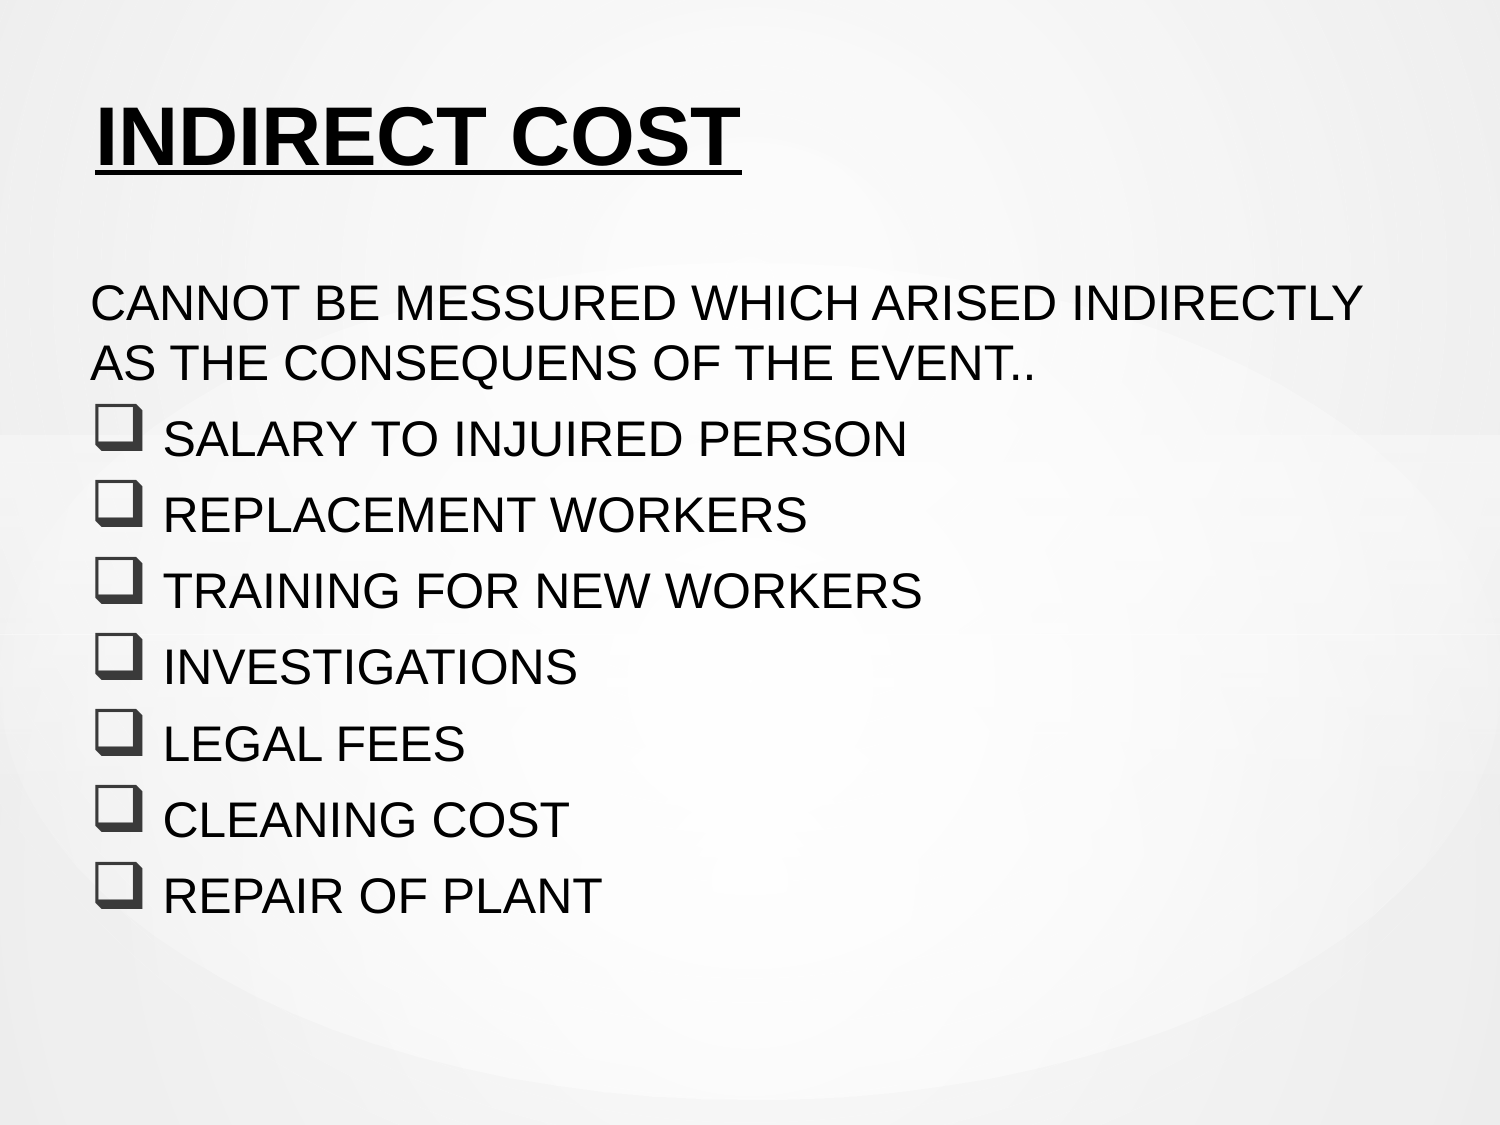

# INDIRECT COST
CANNOT BE MESSURED WHICH ARISED INDIRECTLY AS THE CONSEQUENS OF THE EVENT..
 SALARY TO INJUIRED PERSON
 REPLACEMENT WORKERS
 TRAINING FOR NEW WORKERS
 INVESTIGATIONS
 LEGAL FEES
 CLEANING COST
 REPAIR OF PLANT